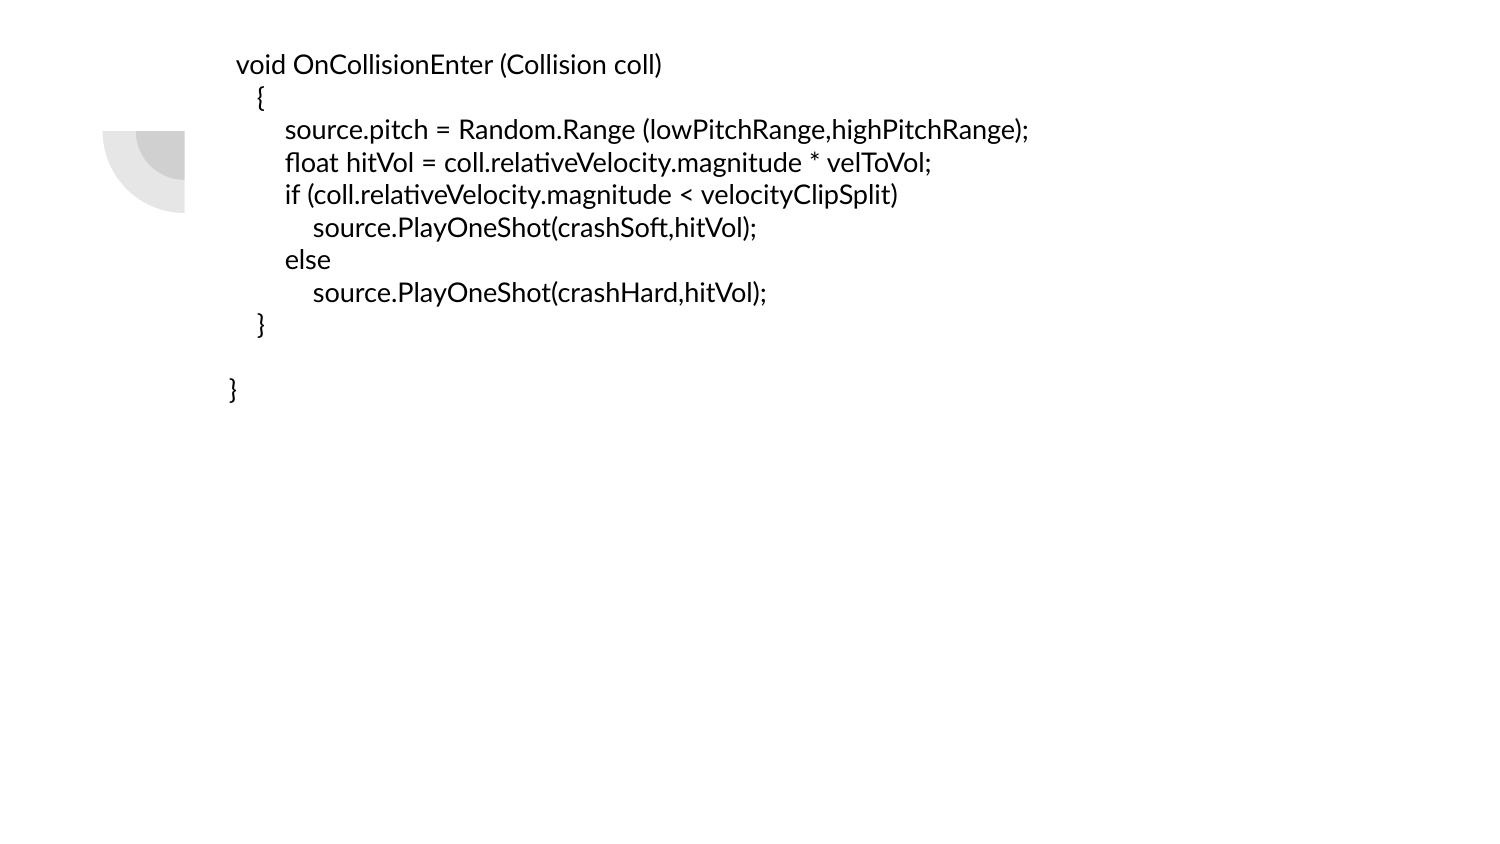

# void OnCollisionEnter (Collision coll)
    {
        source.pitch = Random.Range (lowPitchRange,highPitchRange);
        float hitVol = coll.relativeVelocity.magnitude * velToVol;
        if (coll.relativeVelocity.magnitude < velocityClipSplit)
            source.PlayOneShot(crashSoft,hitVol);
        else
            source.PlayOneShot(crashHard,hitVol);
    }

}